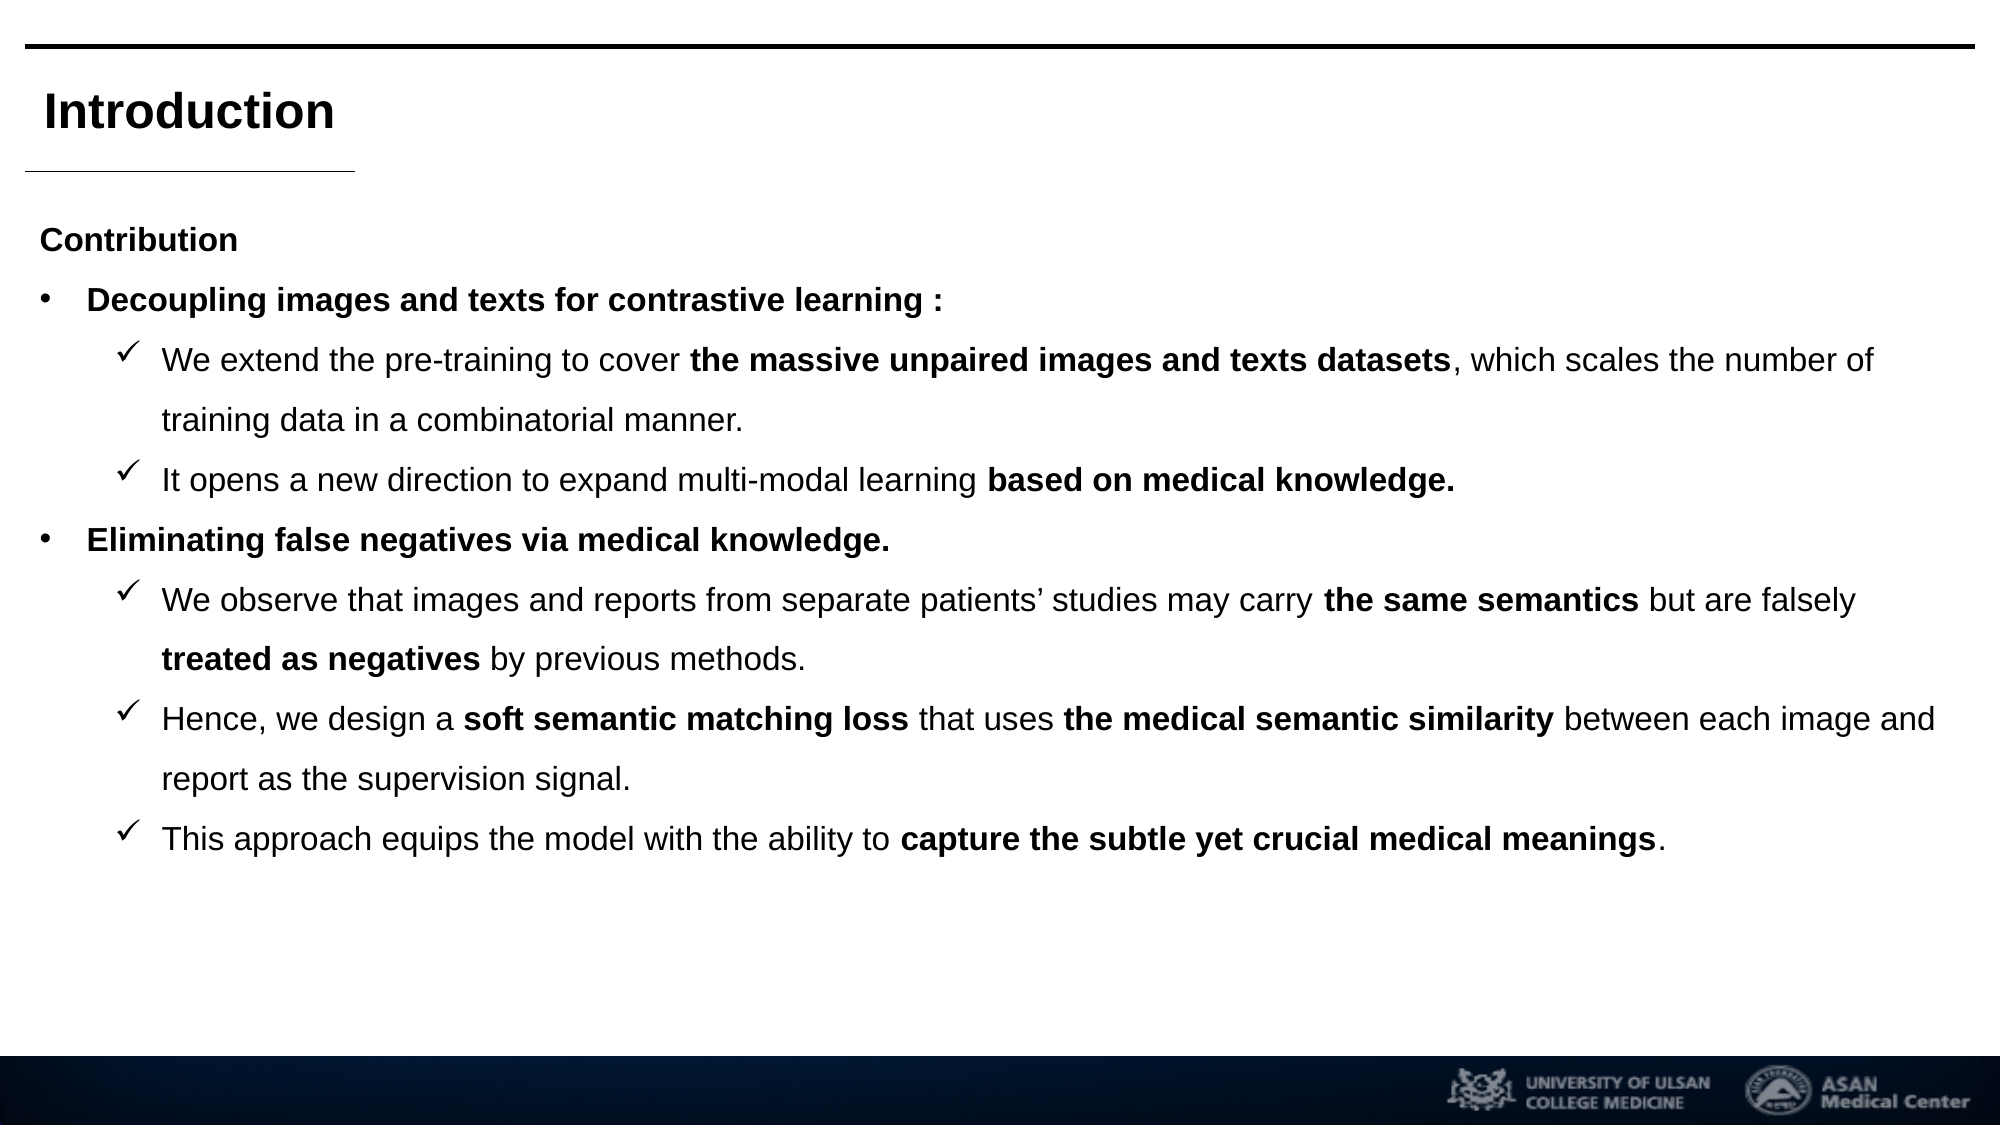

Introduction
Contribution
Decoupling images and texts for contrastive learning :
We extend the pre-training to cover the massive unpaired images and texts datasets, which scales the number of training data in a combinatorial manner.
It opens a new direction to expand multi-modal learning based on medical knowledge.
Eliminating false negatives via medical knowledge.
We observe that images and reports from separate patients’ studies may carry the same semantics but are falsely treated as negatives by previous methods.
Hence, we design a soft semantic matching loss that uses the medical semantic similarity between each image and report as the supervision signal.
This approach equips the model with the ability to capture the subtle yet crucial medical meanings.